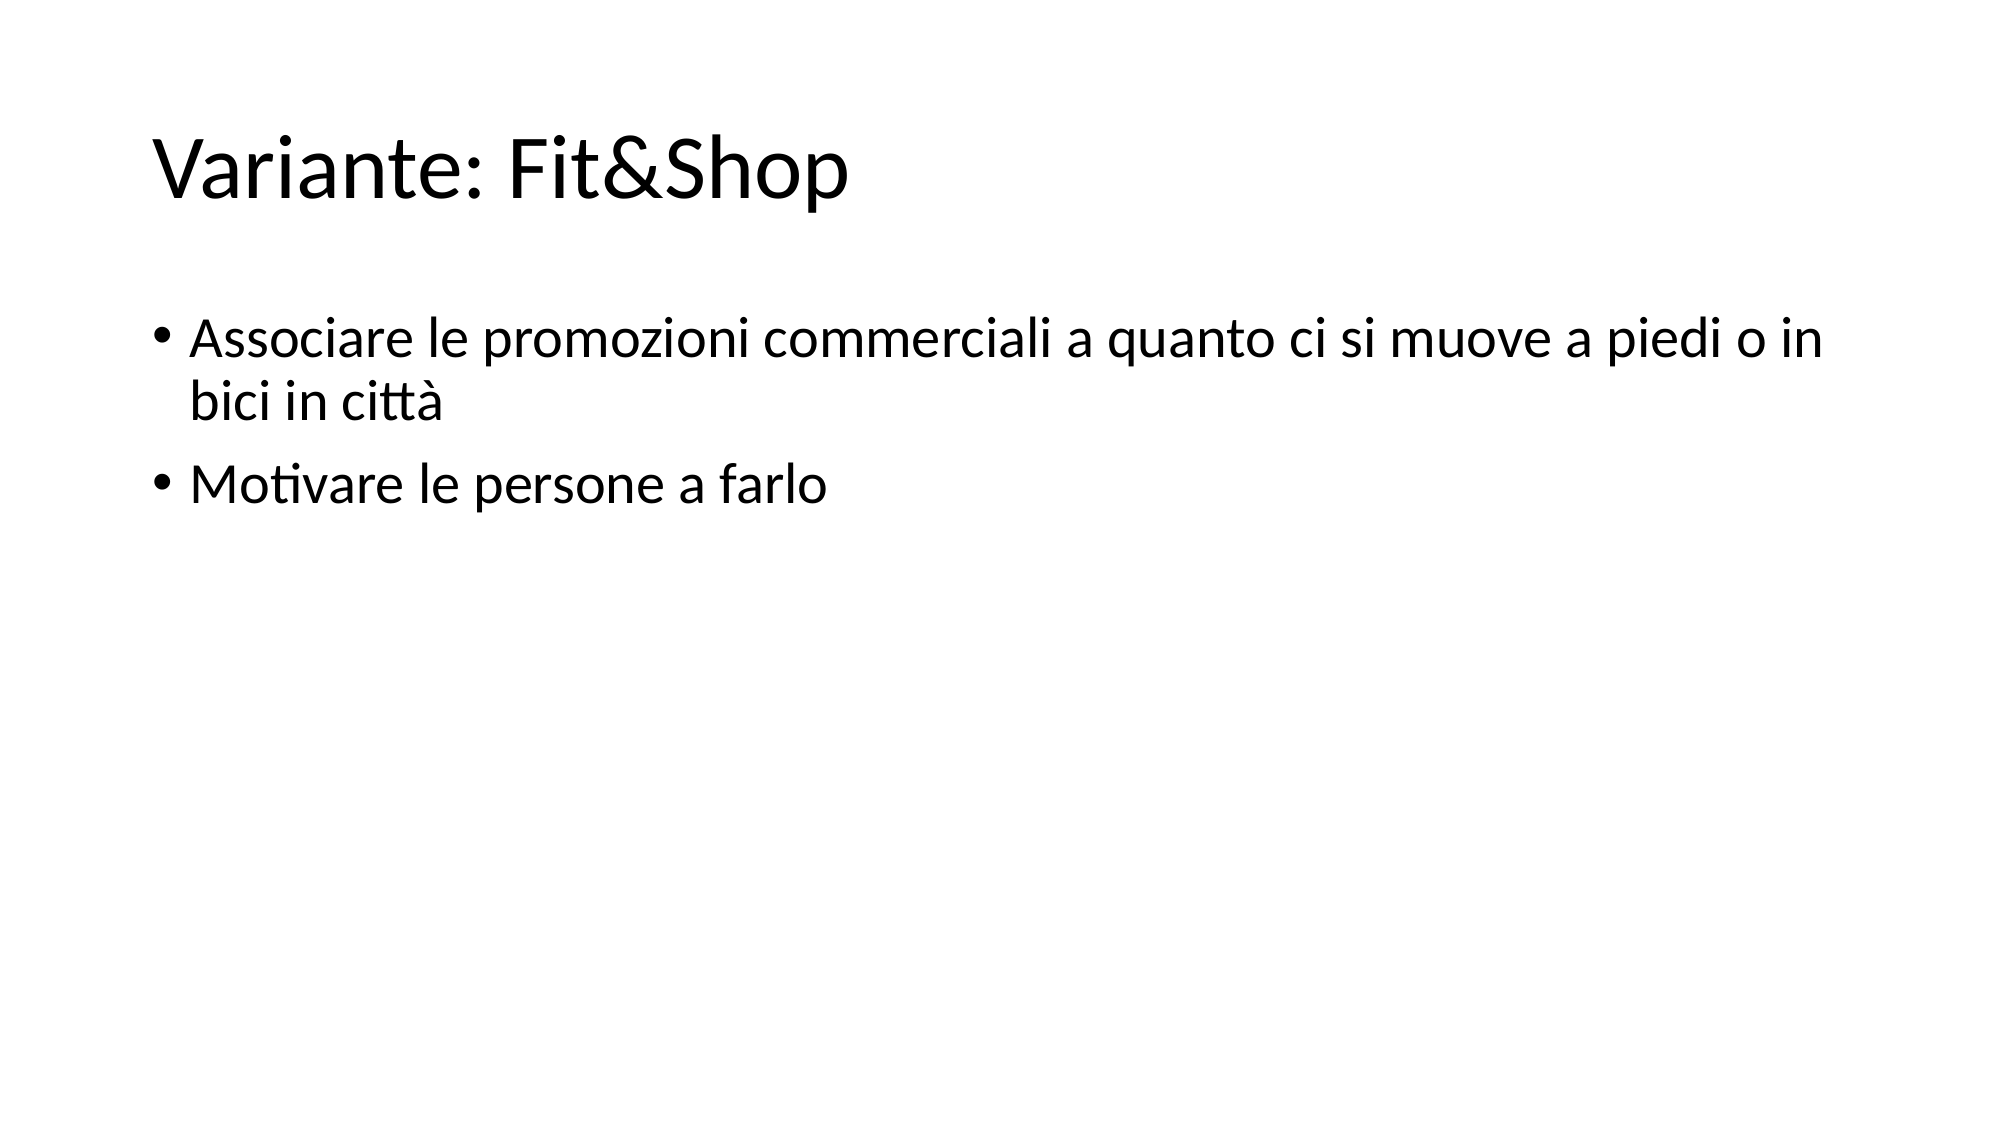

# Variante: Fit&Shop
Associare le promozioni commerciali a quanto ci si muove a piedi o in bici in città
Motivare le persone a farlo